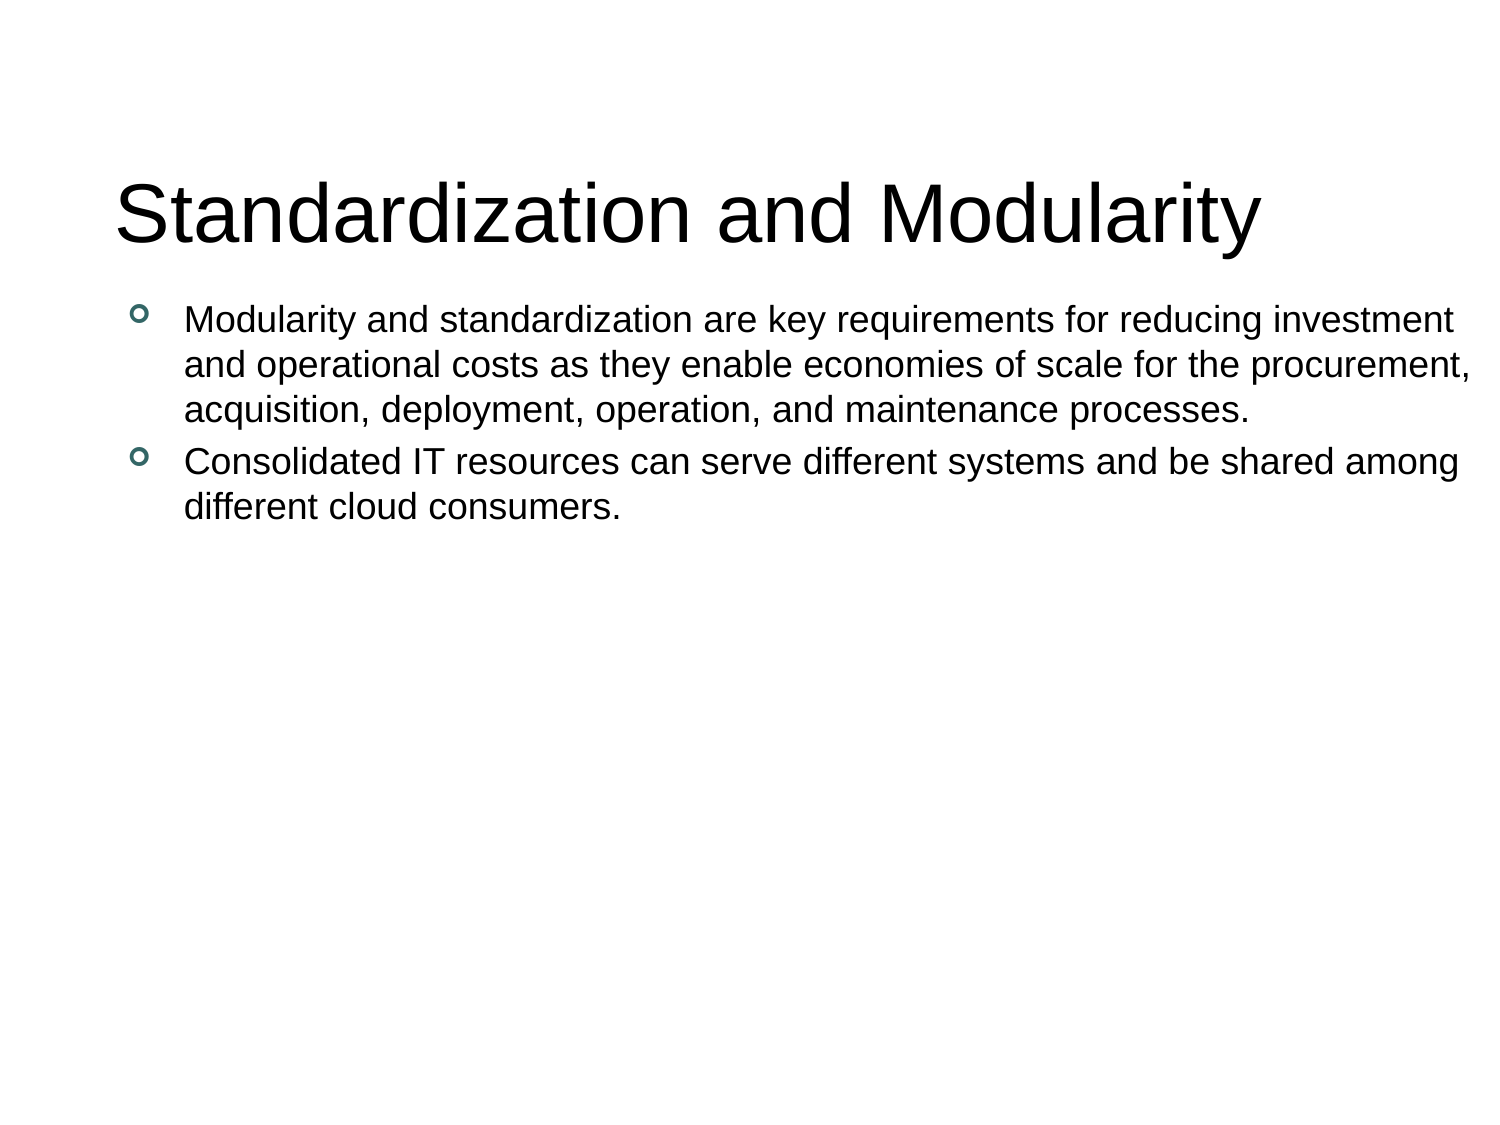

# Standardization and Modularity
Modularity and standardization are key requirements for reducing investment and operational costs as they enable economies of scale for the procurement, acquisition, deployment, operation, and maintenance processes.
Consolidated IT resources can serve different systems and be shared among different cloud consumers.